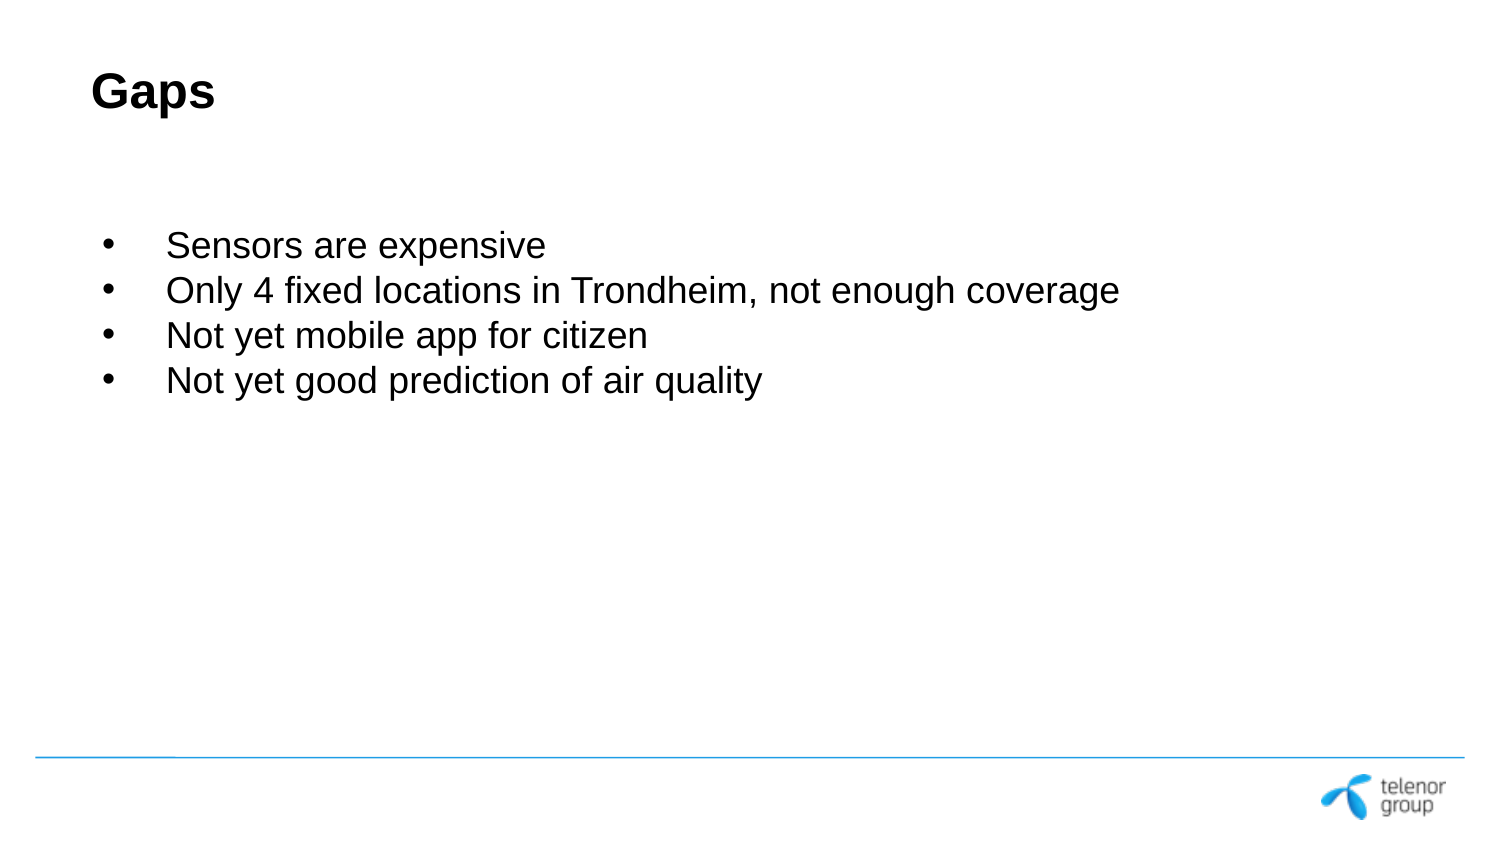

# Gaps
Sensors are expensive
Only 4 fixed locations in Trondheim, not enough coverage
Not yet mobile app for citizen
Not yet good prediction of air quality